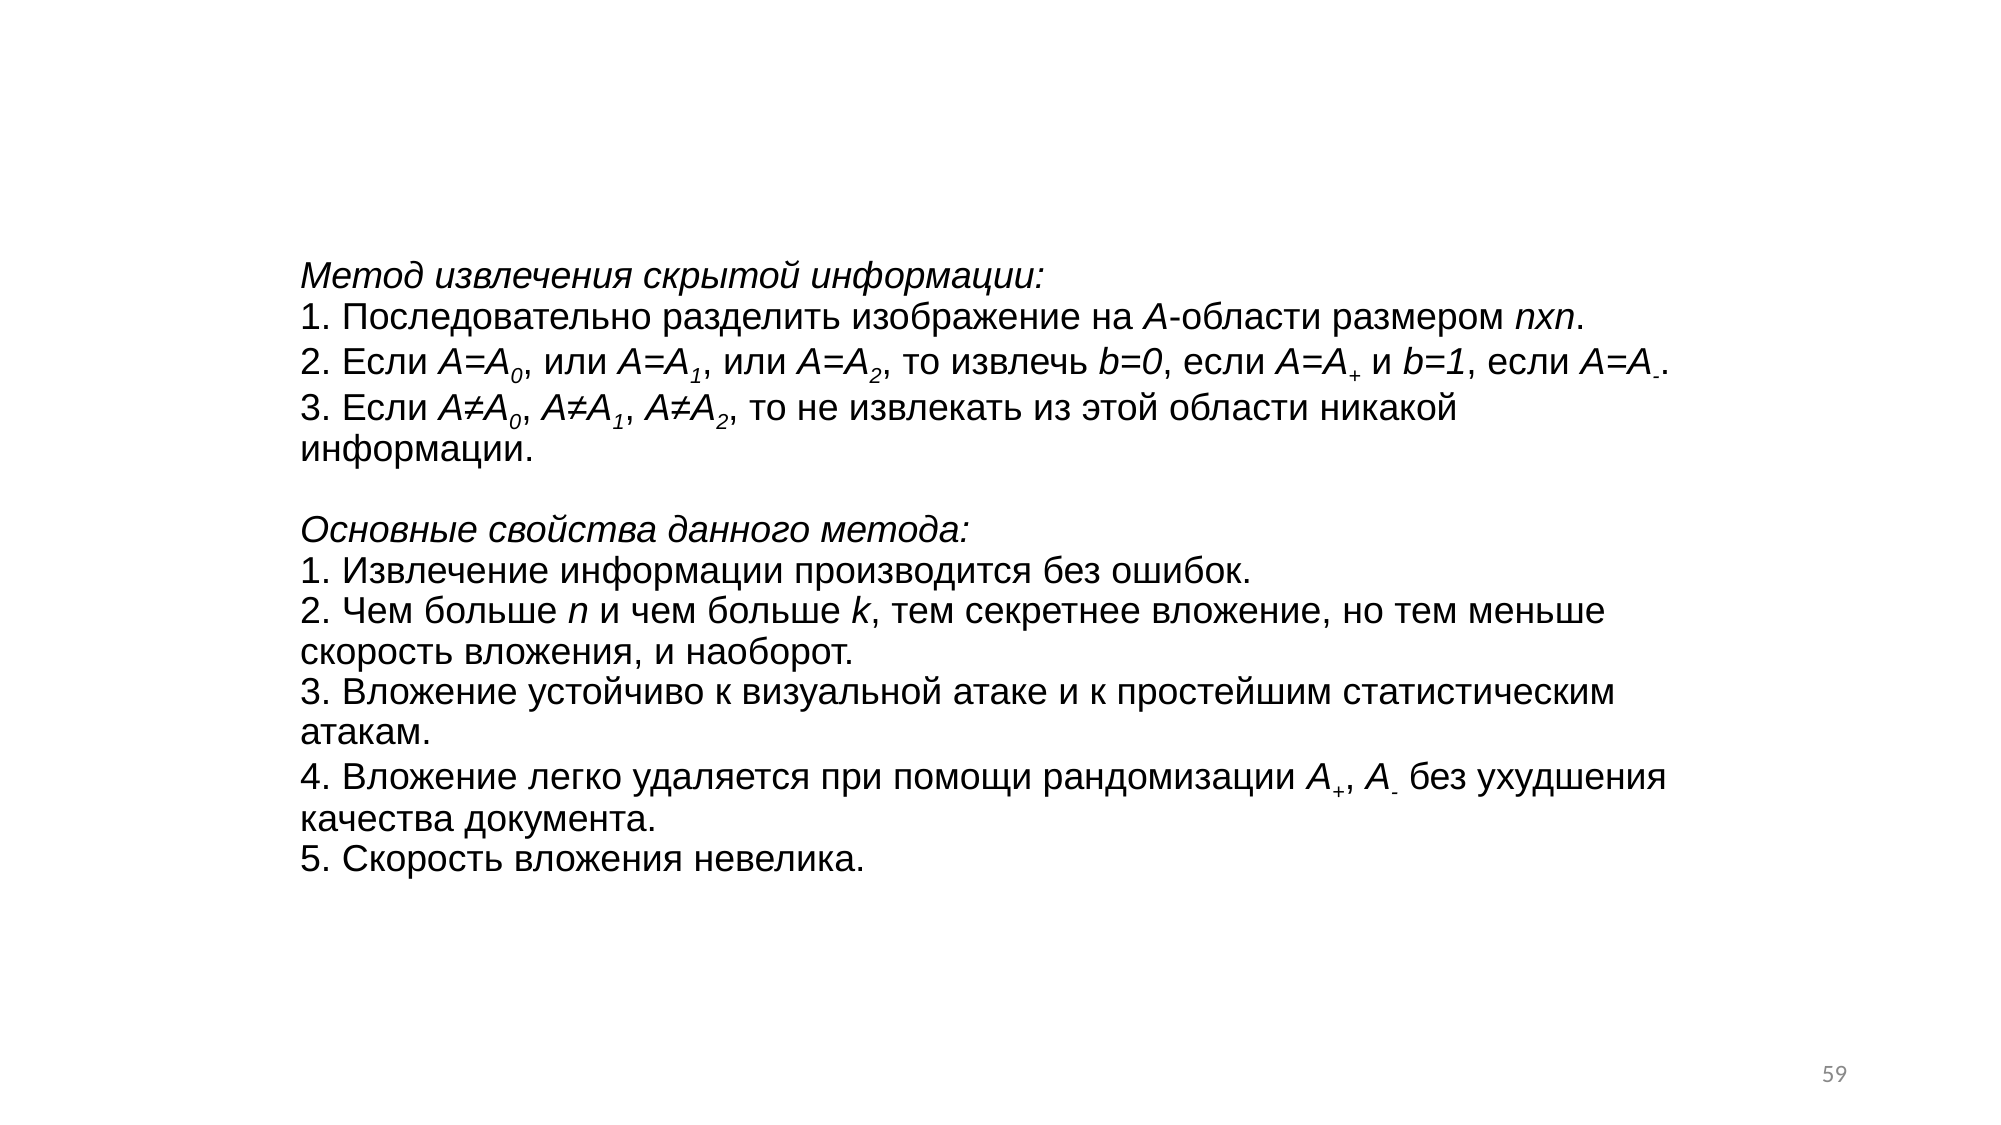

# Метод извлечения скрытой информации: 1. Последовательно разделить изображение на А-области размером nxn. 2. Если А=А0, или А=А1, или А=А2, то извлечь b=0, если А=А+ и b=1, если А=А-. 3. Если А≠А0, А≠А1, А≠А2, то не извлекать из этой области никакой информации. Основные свойства данного метода: 1. Извлечение информации производится без ошибок. 2. Чем больше n и чем больше k, тем секретнее вложение, но тем меньше скорость вложения, и наоборот. 3. Вложение устойчиво к визуальной атаке и к простейшим статистическим атакам. 4. Вложение легко удаляется при помощи рандомизации А+, А- без ухудшения качества документа. 5. Скорость вложения невелика.
59